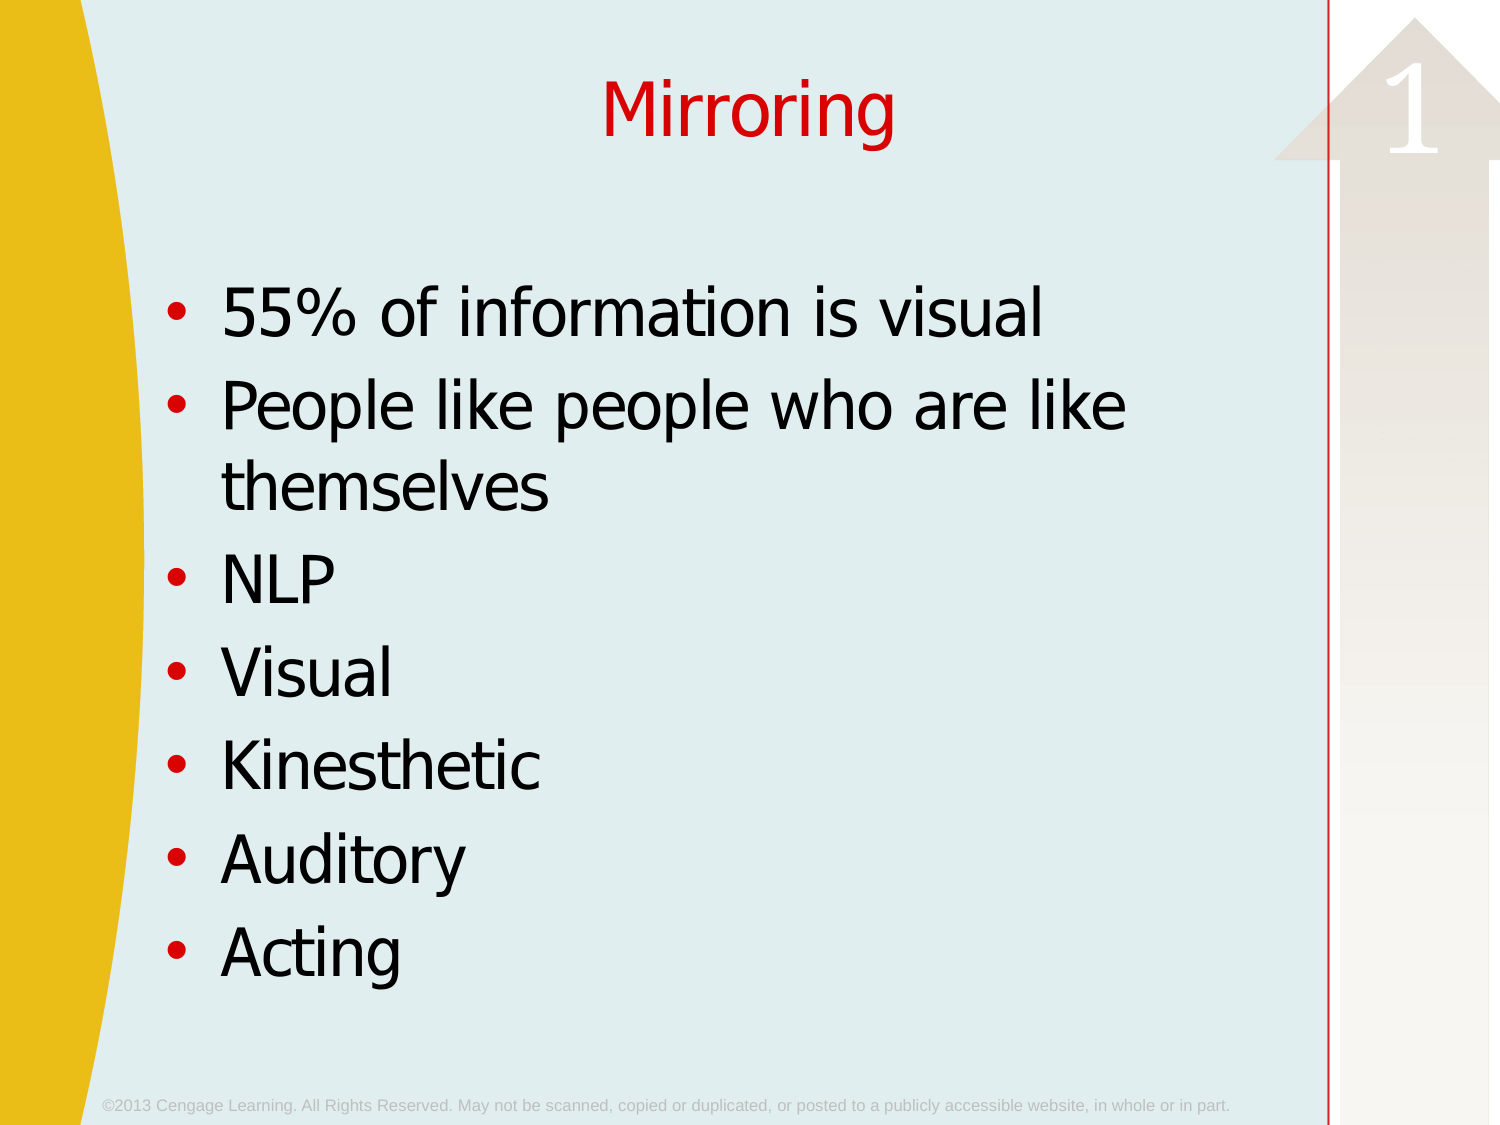

# Mirroring
55% of information is visual
People like people who are like themselves
NLP
Visual
Kinesthetic
Auditory
Acting